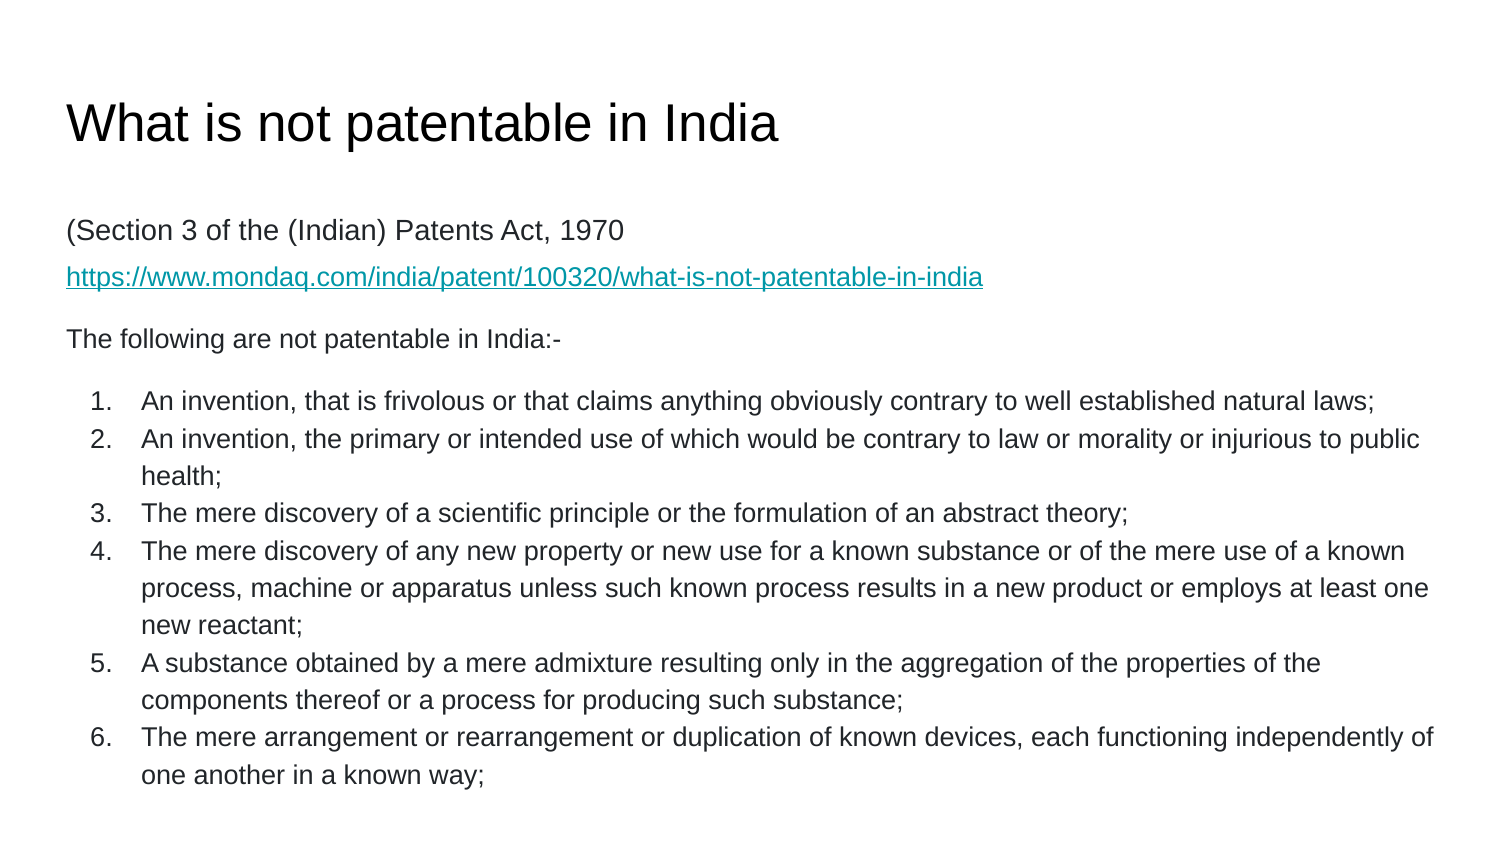

# What is not patentable in India
(Section 3 of the (Indian) Patents Act, 1970
https://www.mondaq.com/india/patent/100320/what-is-not-patentable-in-india
The following are not patentable in India:-
An invention, that is frivolous or that claims anything obviously contrary to well established natural laws;
An invention, the primary or intended use of which would be contrary to law or morality or injurious to public health;
The mere discovery of a scientific principle or the formulation of an abstract theory;
The mere discovery of any new property or new use for a known substance or of the mere use of a known process, machine or apparatus unless such known process results in a new product or employs at least one new reactant;
A substance obtained by a mere admixture resulting only in the aggregation of the properties of the components thereof or a process for producing such substance;
The mere arrangement or rearrangement or duplication of known devices, each functioning independently of one another in a known way;